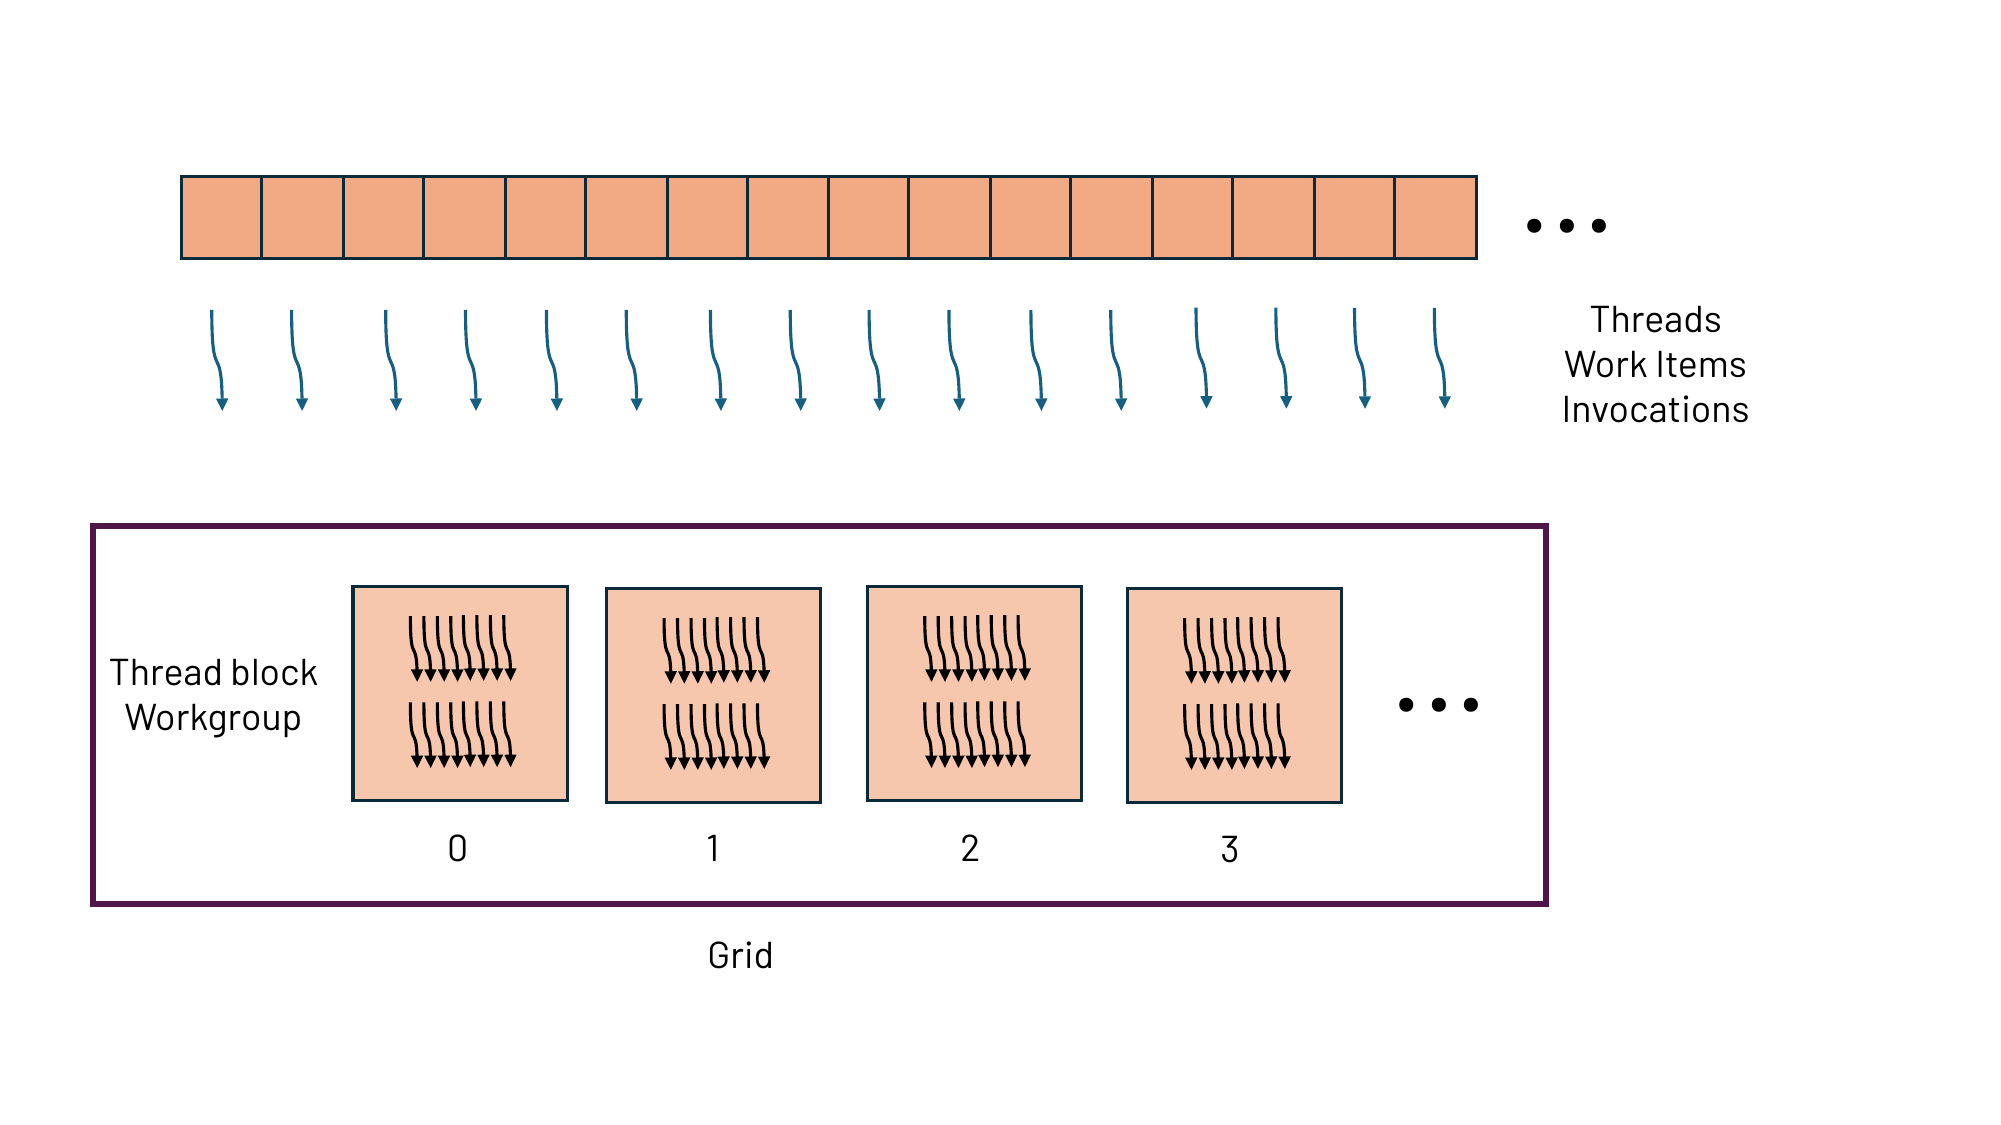

…

Threads
Work Items
Invocations

…

2
3

Thread block
Workgroup
1
0
Grid